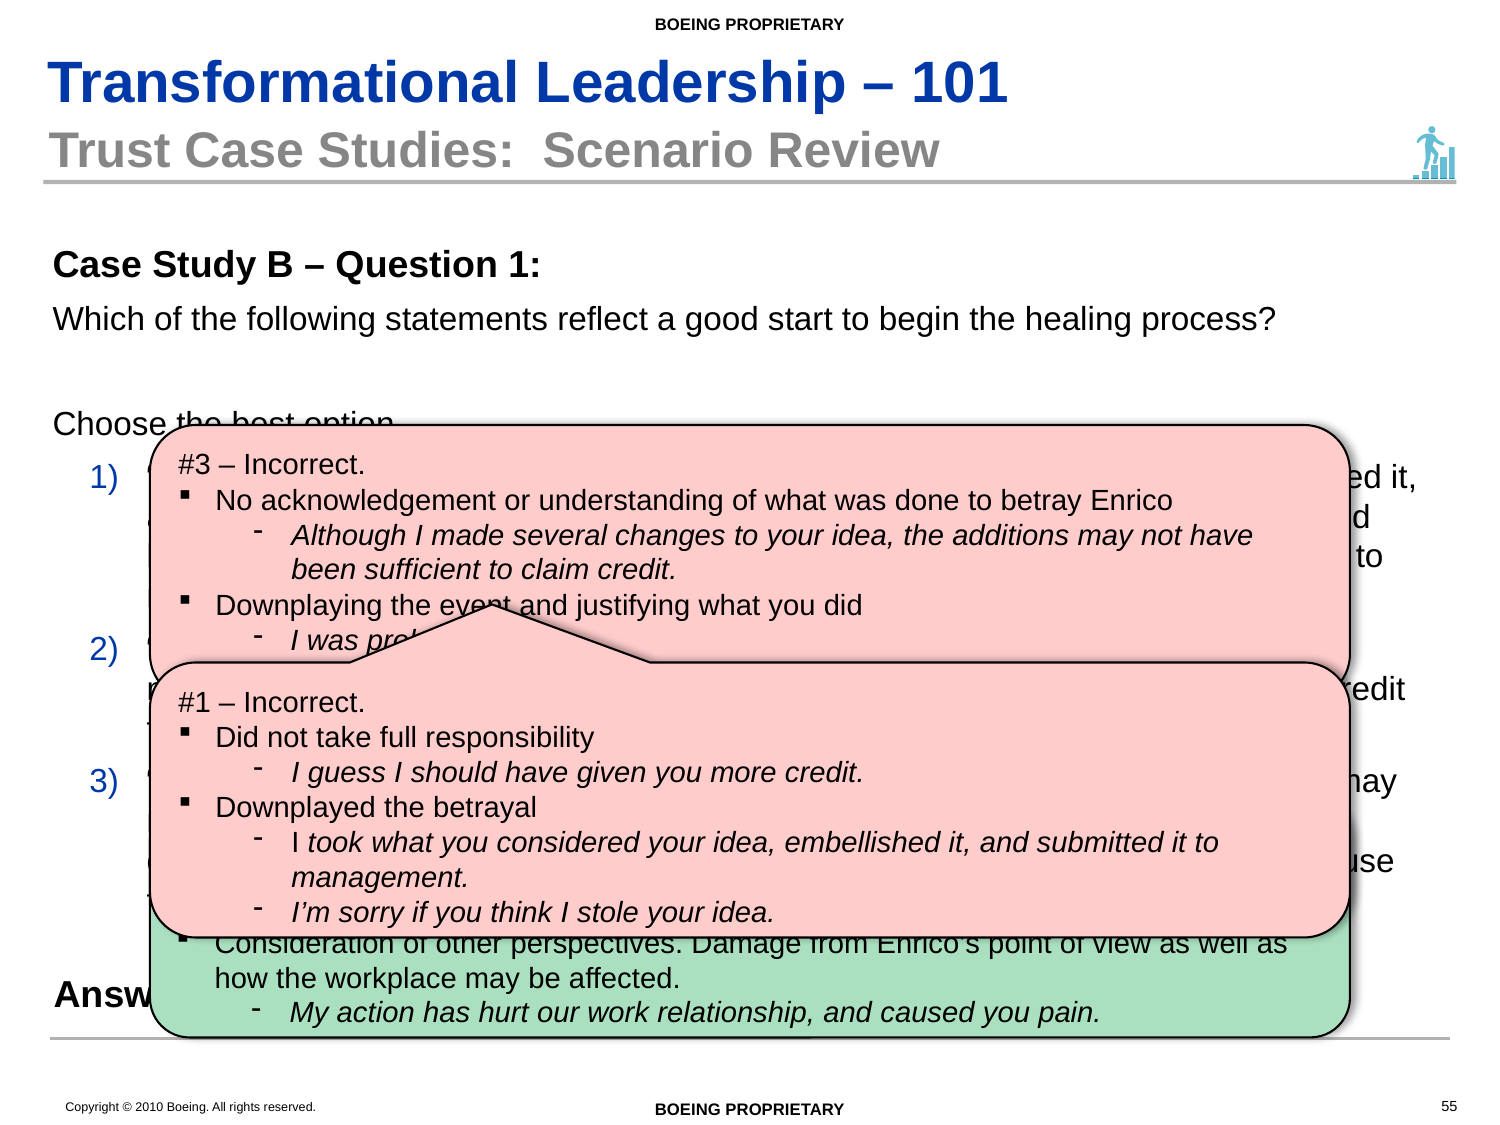

# Trust Case Studies:  Scenario Review
Case Study B – Question 1:
Which of the following statements reflect a good start to begin the healing process?

Choose the best option.
“I know you think I betrayed you.  I took what you considered your idea, embellished it, and submitted it to management.  After considering your viewpoint, I guess I should have given you more credit.  I’m sorry if you think I stole your idea.  What can I do to make this up to you?”
“I know you feel betrayed.  I took your idea, embellished it, and submitted to management.  I can see now I was wrong and I’ve betrayed your trust by taking credit for the proposal.  My action has hurt our work relationship, and caused you pain.”
“You feel betrayed.  Although I made several changes to your idea, the additions may not have been sufficient to claim credit.  I was probably jealous because you’re so outstanding.  I didn’t mean to steal from you.  It seemed like you weren’t going to use the idea, but I can see now I was wrong.”

#3 – Incorrect.
No acknowledgement or understanding of what was done to betray Enrico
Although I made several changes to your idea, the additions may not have been sufficient to claim credit.
Downplaying the event and justifying what you did
I was probably jealous…
It seemed like you weren’t going to use the idea…
#1 – Incorrect.
Did not take full responsibility
I guess I should have given you more credit.
Downplayed the betrayal
I took what you considered your idea, embellished it, and submitted it to management.
I’m sorry if you think I stole your idea.
#2 – Correct.
Acknowledgement and understanding of what was done to betray Enrico
I took your idea, embellished it, and submitted to management.
Consideration of other perspectives. Damage from Enrico’s point of view as well as how the workplace may be affected.
My action has hurt our work relationship, and caused you pain.

Answer:  #2

55